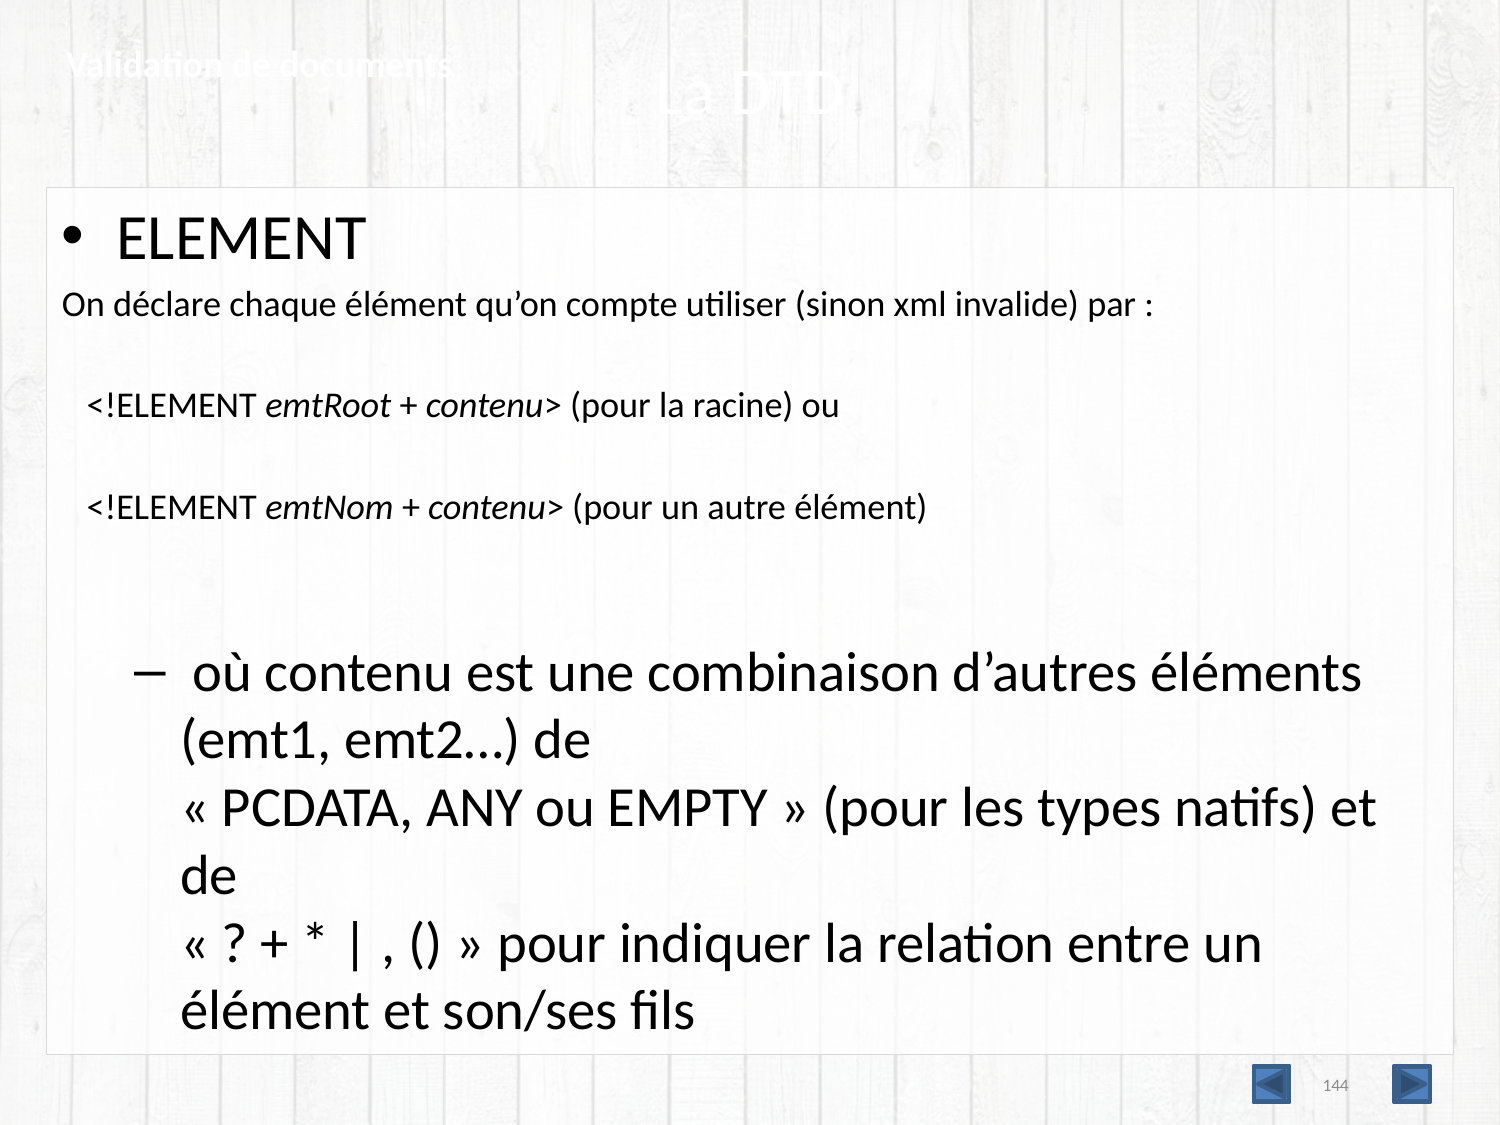

Validation de documents
# La DTD
ELEMENT
On déclare chaque élément qu’on compte utiliser (sinon xml invalide) par :

   <!ELEMENT emtRoot + contenu> (pour la racine) ou

   <!ELEMENT emtNom + contenu> (pour un autre élément)

 où contenu est une combinaison d’autres éléments (emt1, emt2…) de
« PCDATA, ANY ou EMPTY » (pour les types natifs) et de
« ? + * | , () » pour indiquer la relation entre un élément et son/ses fils
144